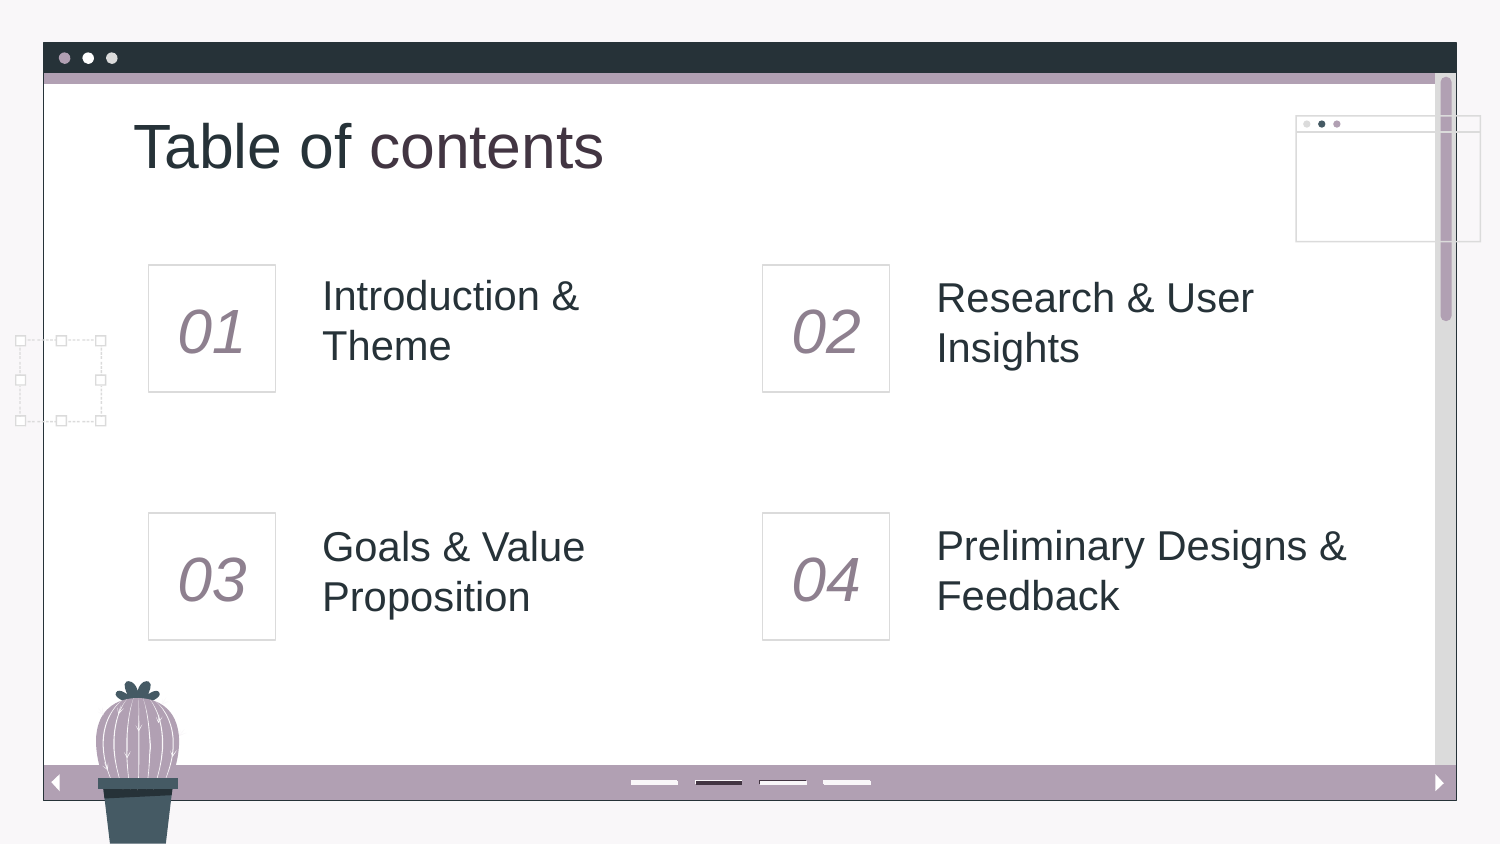

# Table of contents

01
02
Introduction & Theme
Research & User Insights

03
04
Preliminary Designs & Feedback
Goals & Value Proposition